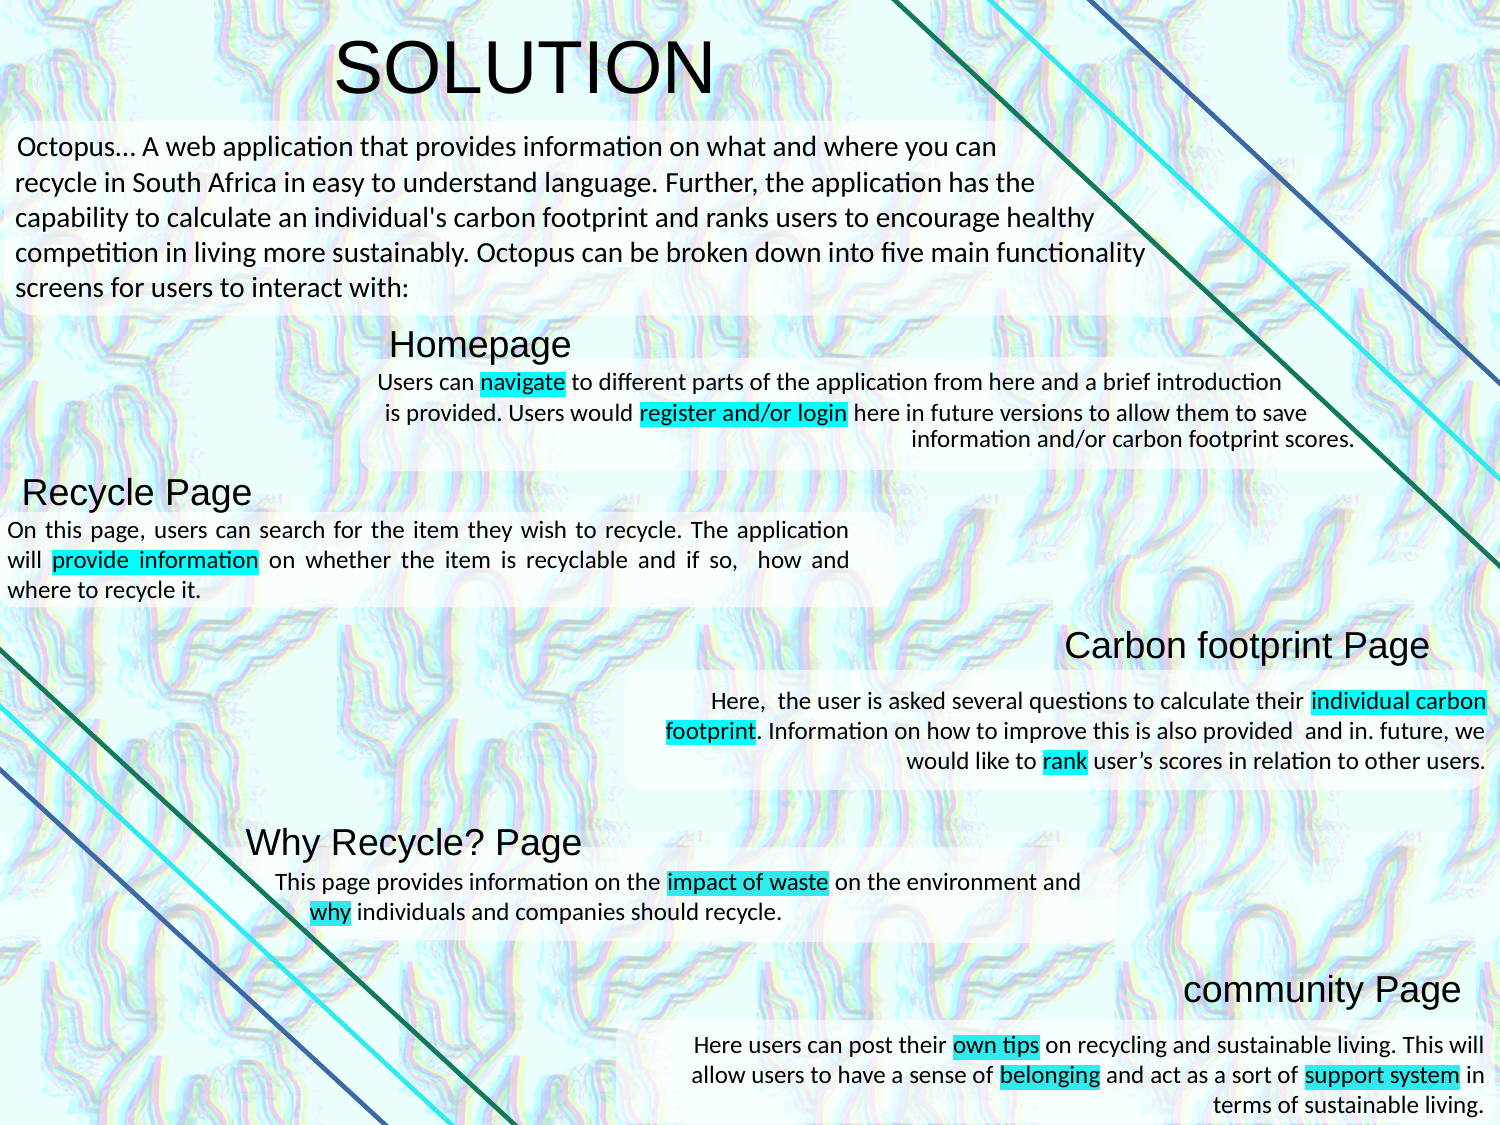

SOLUTION
Octopus… A web application that provides information on what and where you can

recycle in South Africa in easy to understand language. Further, the application has the
capability to calculate an individual's carbon footprint and ranks users to encourage healthy competition in living more sustainably. Octopus can be broken down into five main functionality screens for users to interact with:
Homepage
Users can navigate to different parts of the application from here and a brief introduction
is provided. Users would register and/or login here in future versions to allow them to save

information and/or carbon footprint scores.
Recycle Page
On this page, users can search for the item they wish to recycle. The application will provide information on whether the item is recyclable and if so,  how and where to recycle it.

Carbon footprint Page
Here,  the user is asked several questions to calculate their individual carbon footprint. Information on how to improve this is also provided  and in. future, we would like to rank user’s scores in relation to other users.

Why Recycle? Page
This page provides information on the impact of waste on the environment and
      why individuals and companies should recycle.

community Page
Here users can post their own tips on recycling and sustainable living. This will allow users to have a sense of belonging and act as a sort of support system in terms of sustainable living.